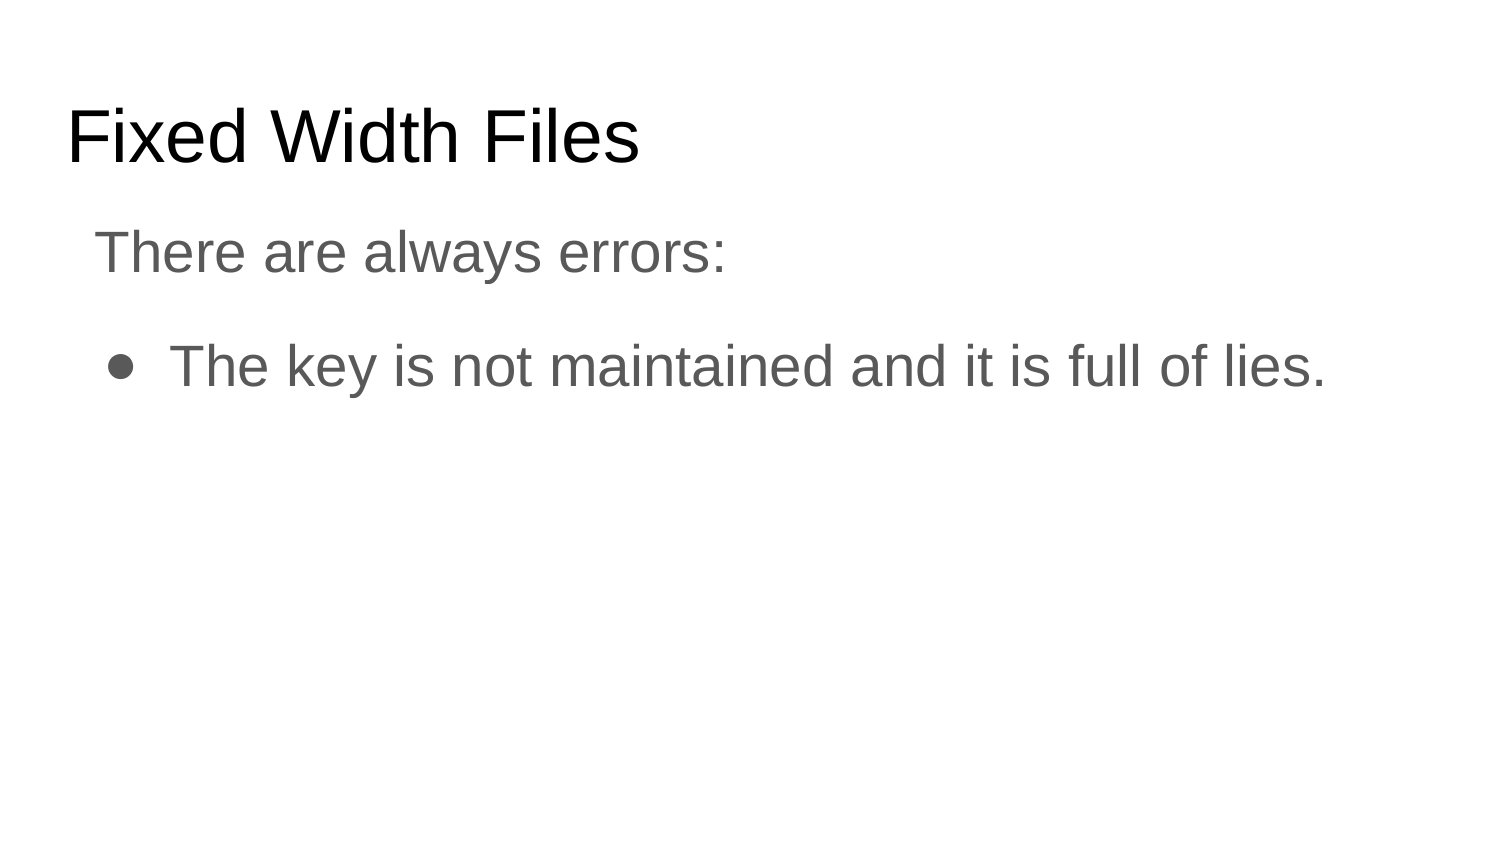

# Fixed Width Files

There are always errors:
The key is not maintained and it is full of lies.